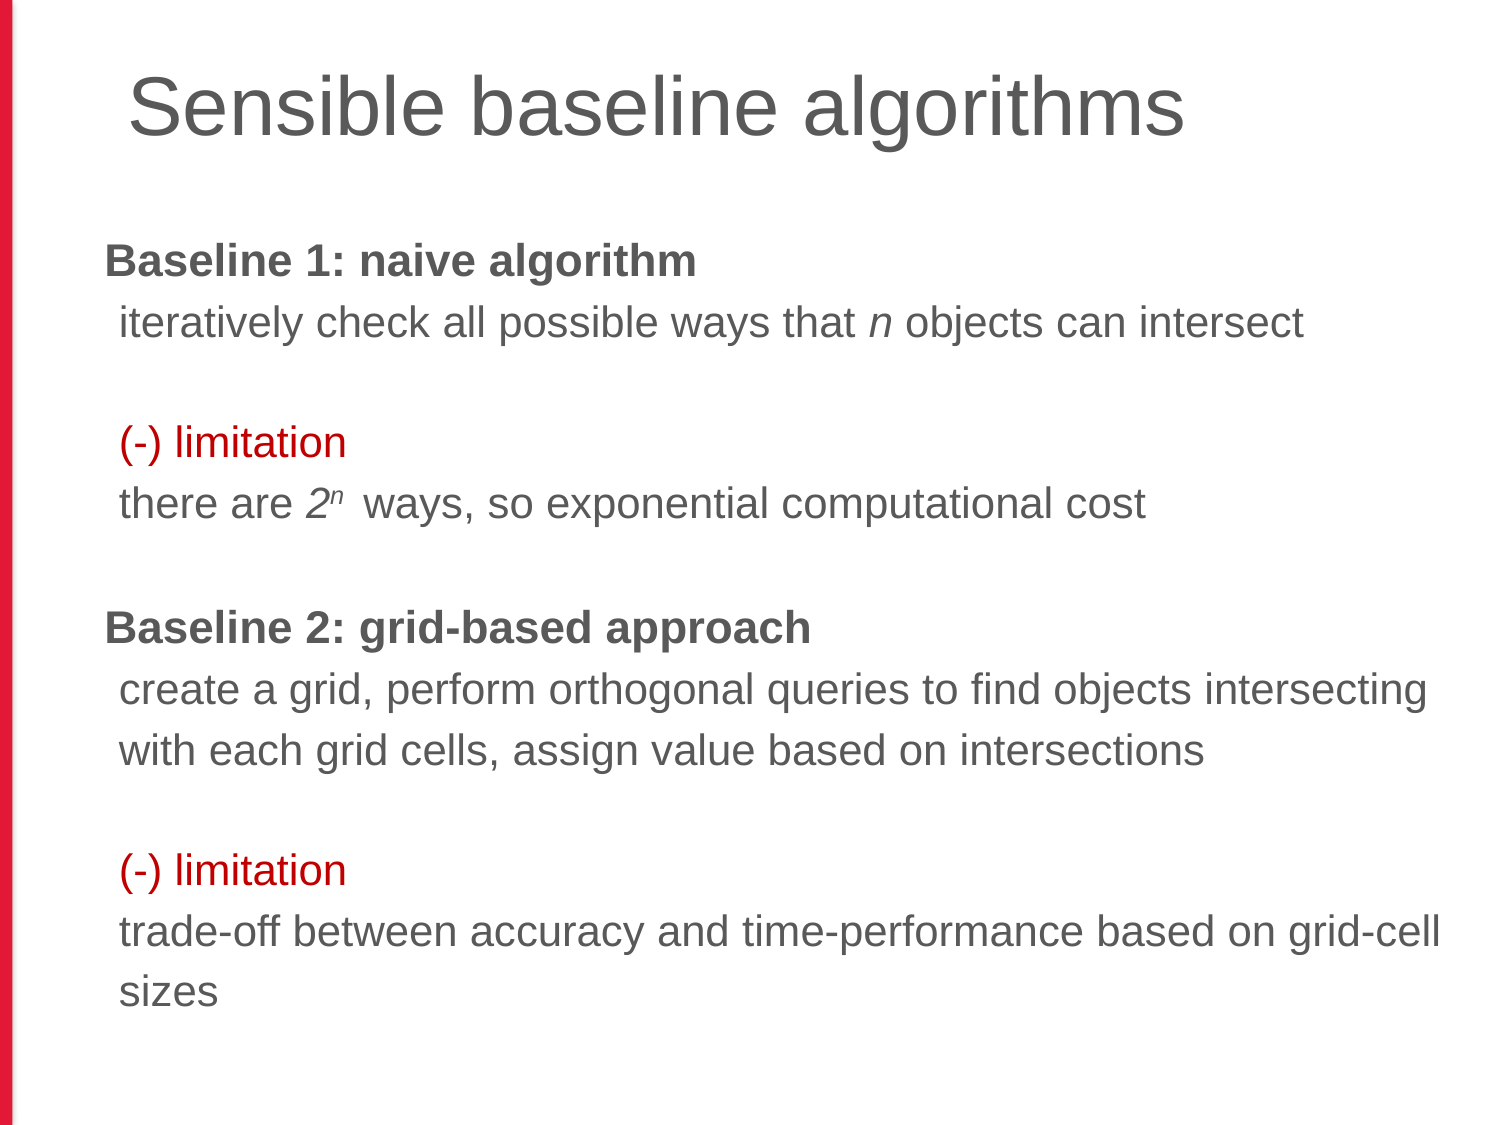

# Sensible baseline algorithms
Baseline 1: naive algorithm
iteratively check all possible ways that n objects can intersect

(-) limitation
there are 2n  ways, so exponential computational cost

Baseline 2: grid-based approach
create a grid, perform orthogonal queries to find objects intersecting with each grid cells, assign value based on intersections

(-) limitation
trade-off between accuracy and time-performance based on grid-cell sizes